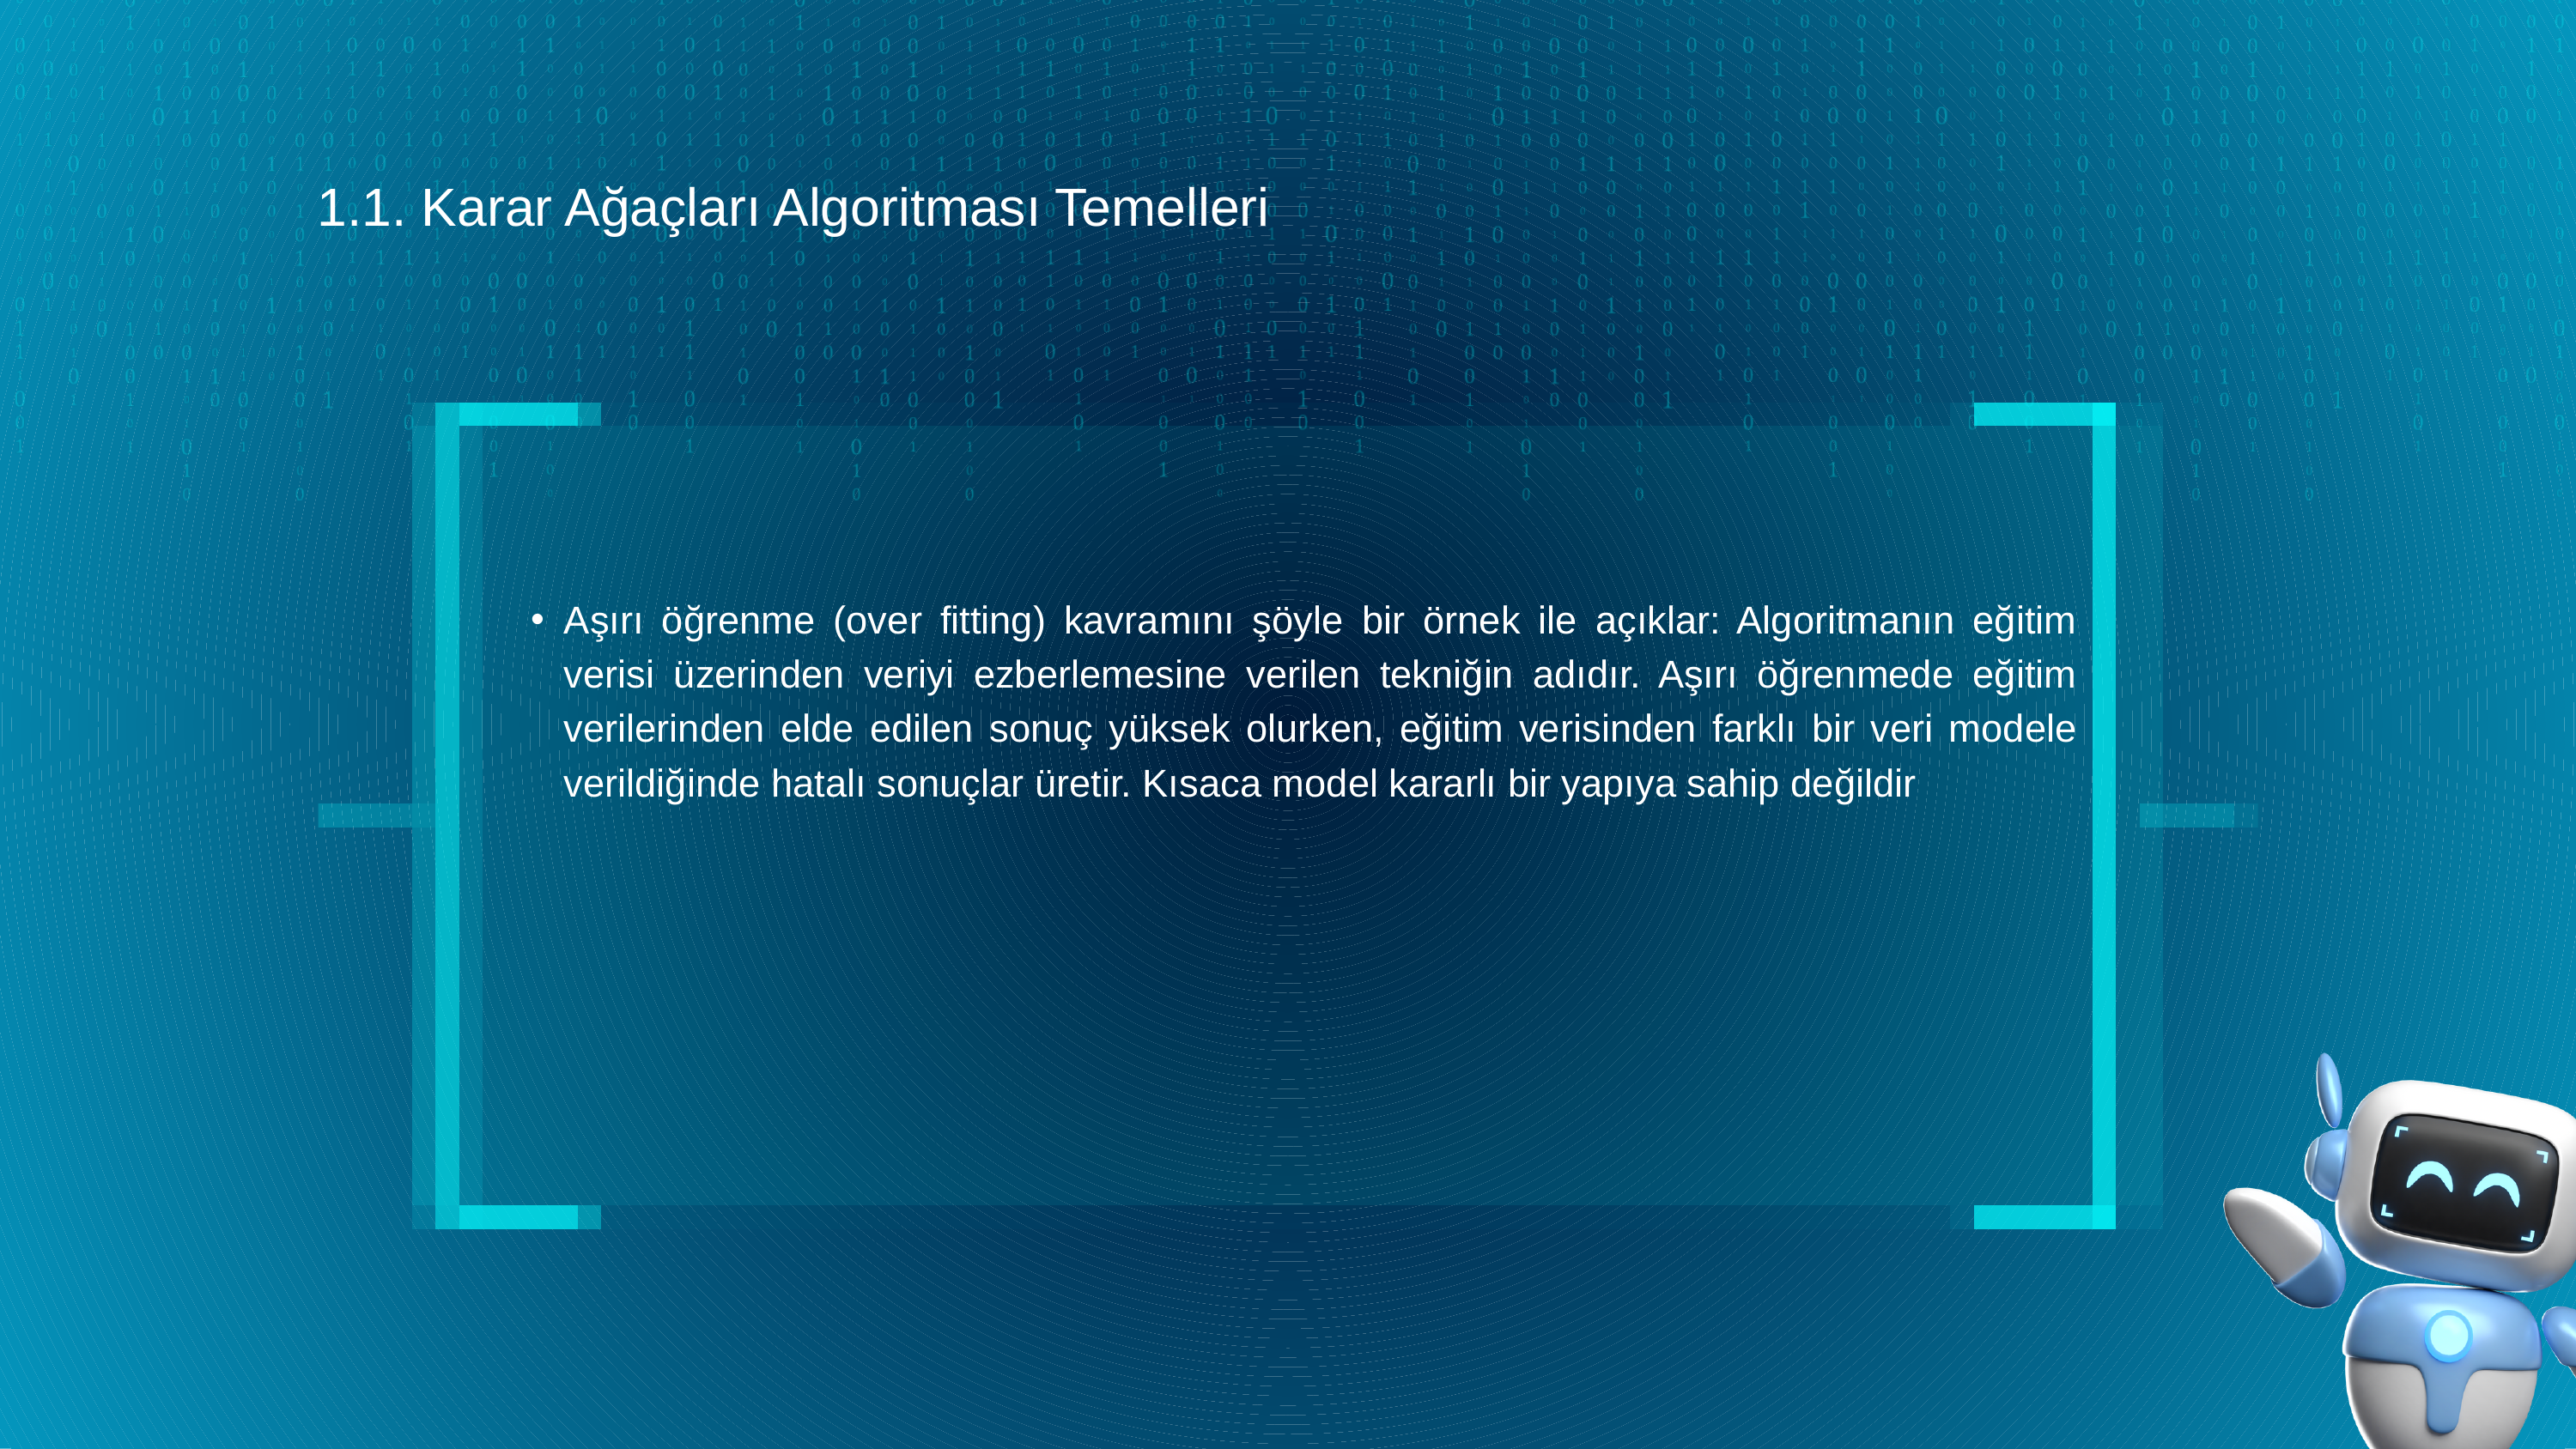

1.1. Karar Ağaçları Algoritması Temelleri

Aşırı öğrenme (over fitting) kavramını şöyle bir örnek ile açıklar: Algoritmanın eğitim verisi üzerinden veriyi ezberlemesine verilen tekniğin adıdır. Aşırı öğrenmede eğitim verilerinden elde edilen sonuç yüksek olurken, eğitim verisinden farklı bir veri modele verildiğinde hatalı sonuçlar üretir. Kısaca model kararlı bir yapıya sahip değildir